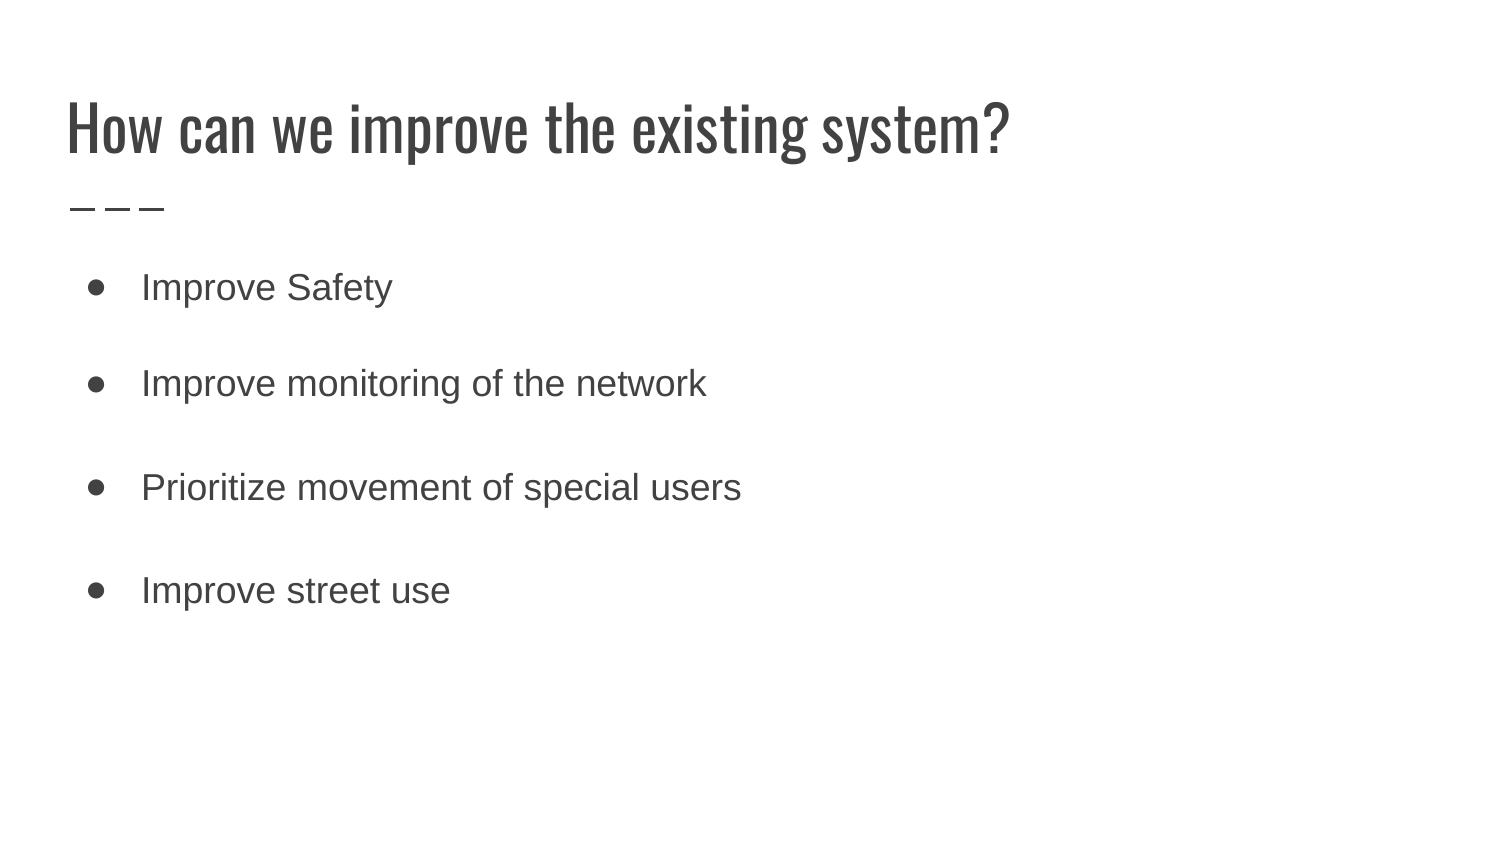

# How can we improve the existing system?
Improve Safety
Improve monitoring of the network
Prioritize movement of special users
Improve street use